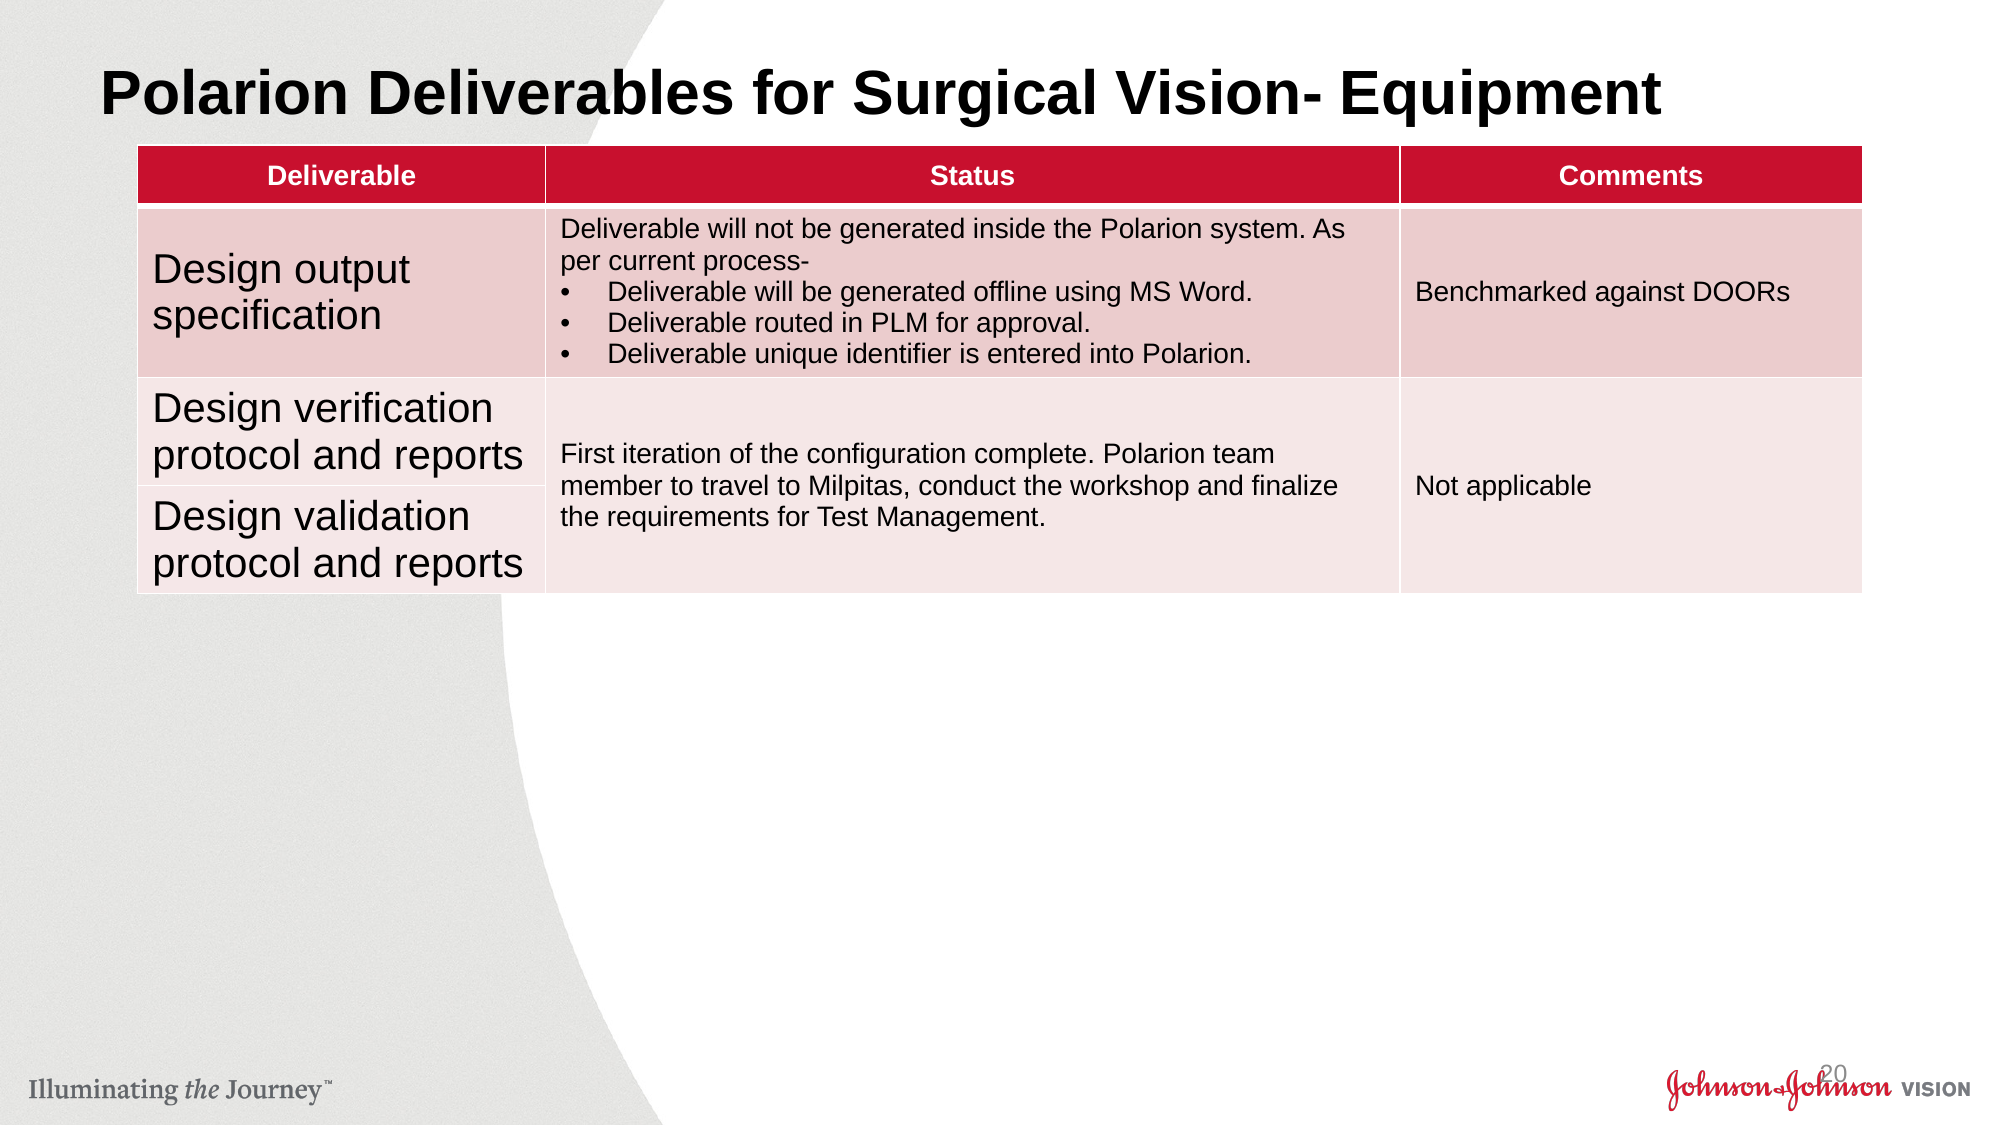

# Polarion Deliverables for Surgical Vision- Equipment
| Deliverable | Status | Comments |
| --- | --- | --- |
| Design output specification | Deliverable will not be generated inside the Polarion system. As per current process- Deliverable will be generated offline using MS Word. Deliverable routed in PLM for approval. Deliverable unique identifier is entered into Polarion. | Benchmarked against DOORs |
| Design verification protocol and reports | First iteration of the configuration complete. Polarion team member to travel to Milpitas, conduct the workshop and finalize the requirements for Test Management. | Not applicable |
| Design validation protocol and reports |  |  |

20